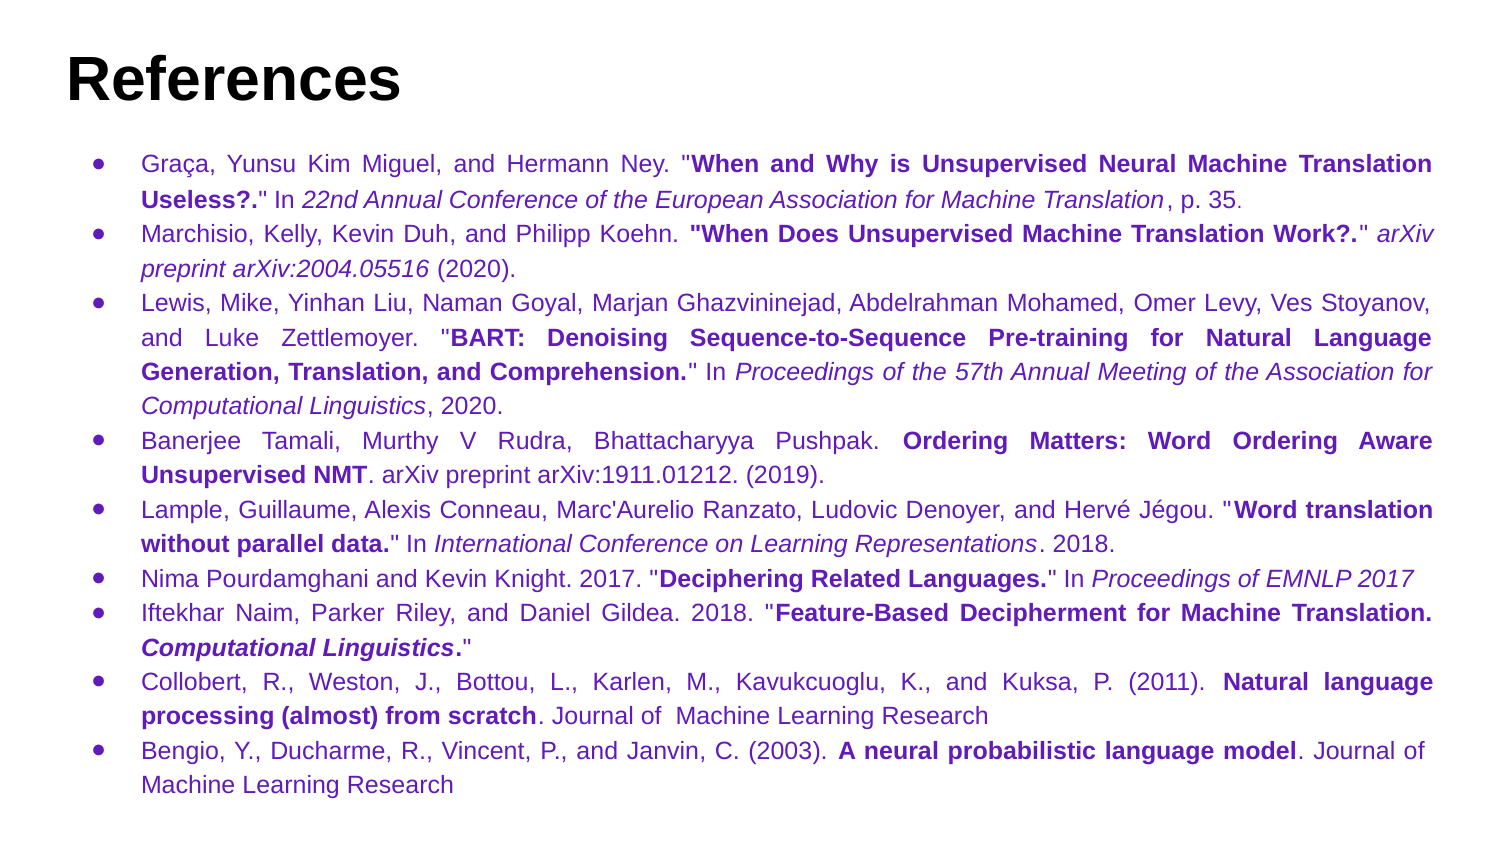

# References
Graça, Yunsu Kim Miguel, and Hermann Ney. "When and Why is Unsupervised Neural Machine Translation Useless?." In 22nd Annual Conference of the European Association for Machine Translation, p. 35.
Marchisio, Kelly, Kevin Duh, and Philipp Koehn. "When Does Unsupervised Machine Translation Work?." arXiv preprint arXiv:2004.05516 (2020).
Lewis, Mike, Yinhan Liu, Naman Goyal, Marjan Ghazvininejad, Abdelrahman Mohamed, Omer Levy, Ves Stoyanov, and Luke Zettlemoyer. "BART: Denoising Sequence-to-Sequence Pre-training for Natural Language Generation, Translation, and Comprehension." In Proceedings of the 57th Annual Meeting of the Association for Computational Linguistics, 2020.
Banerjee Tamali, Murthy V Rudra, Bhattacharyya Pushpak. Ordering Matters: Word Ordering Aware Unsupervised NMT. arXiv preprint arXiv:1911.01212. (2019).
Lample, Guillaume, Alexis Conneau, Marc'Aurelio Ranzato, Ludovic Denoyer, and Hervé Jégou. "Word translation without parallel data." In International Conference on Learning Representations. 2018.
Nima Pourdamghani and Kevin Knight. 2017. "Deciphering Related Languages." In Proceedings of EMNLP 2017
Iftekhar Naim, Parker Riley, and Daniel Gildea. 2018. "Feature-Based Decipherment for Machine Translation. Computational Linguistics."
Collobert, R., Weston, J., Bottou, L., Karlen, M., Kavukcuoglu, K., and Kuksa, P. (2011). Natural language processing (almost) from scratch. Journal of  Machine Learning Research
Bengio, Y., Ducharme, R., Vincent, P., and Janvin, C. (2003). A neural probabilistic language model. Journal of  Machine Learning Research